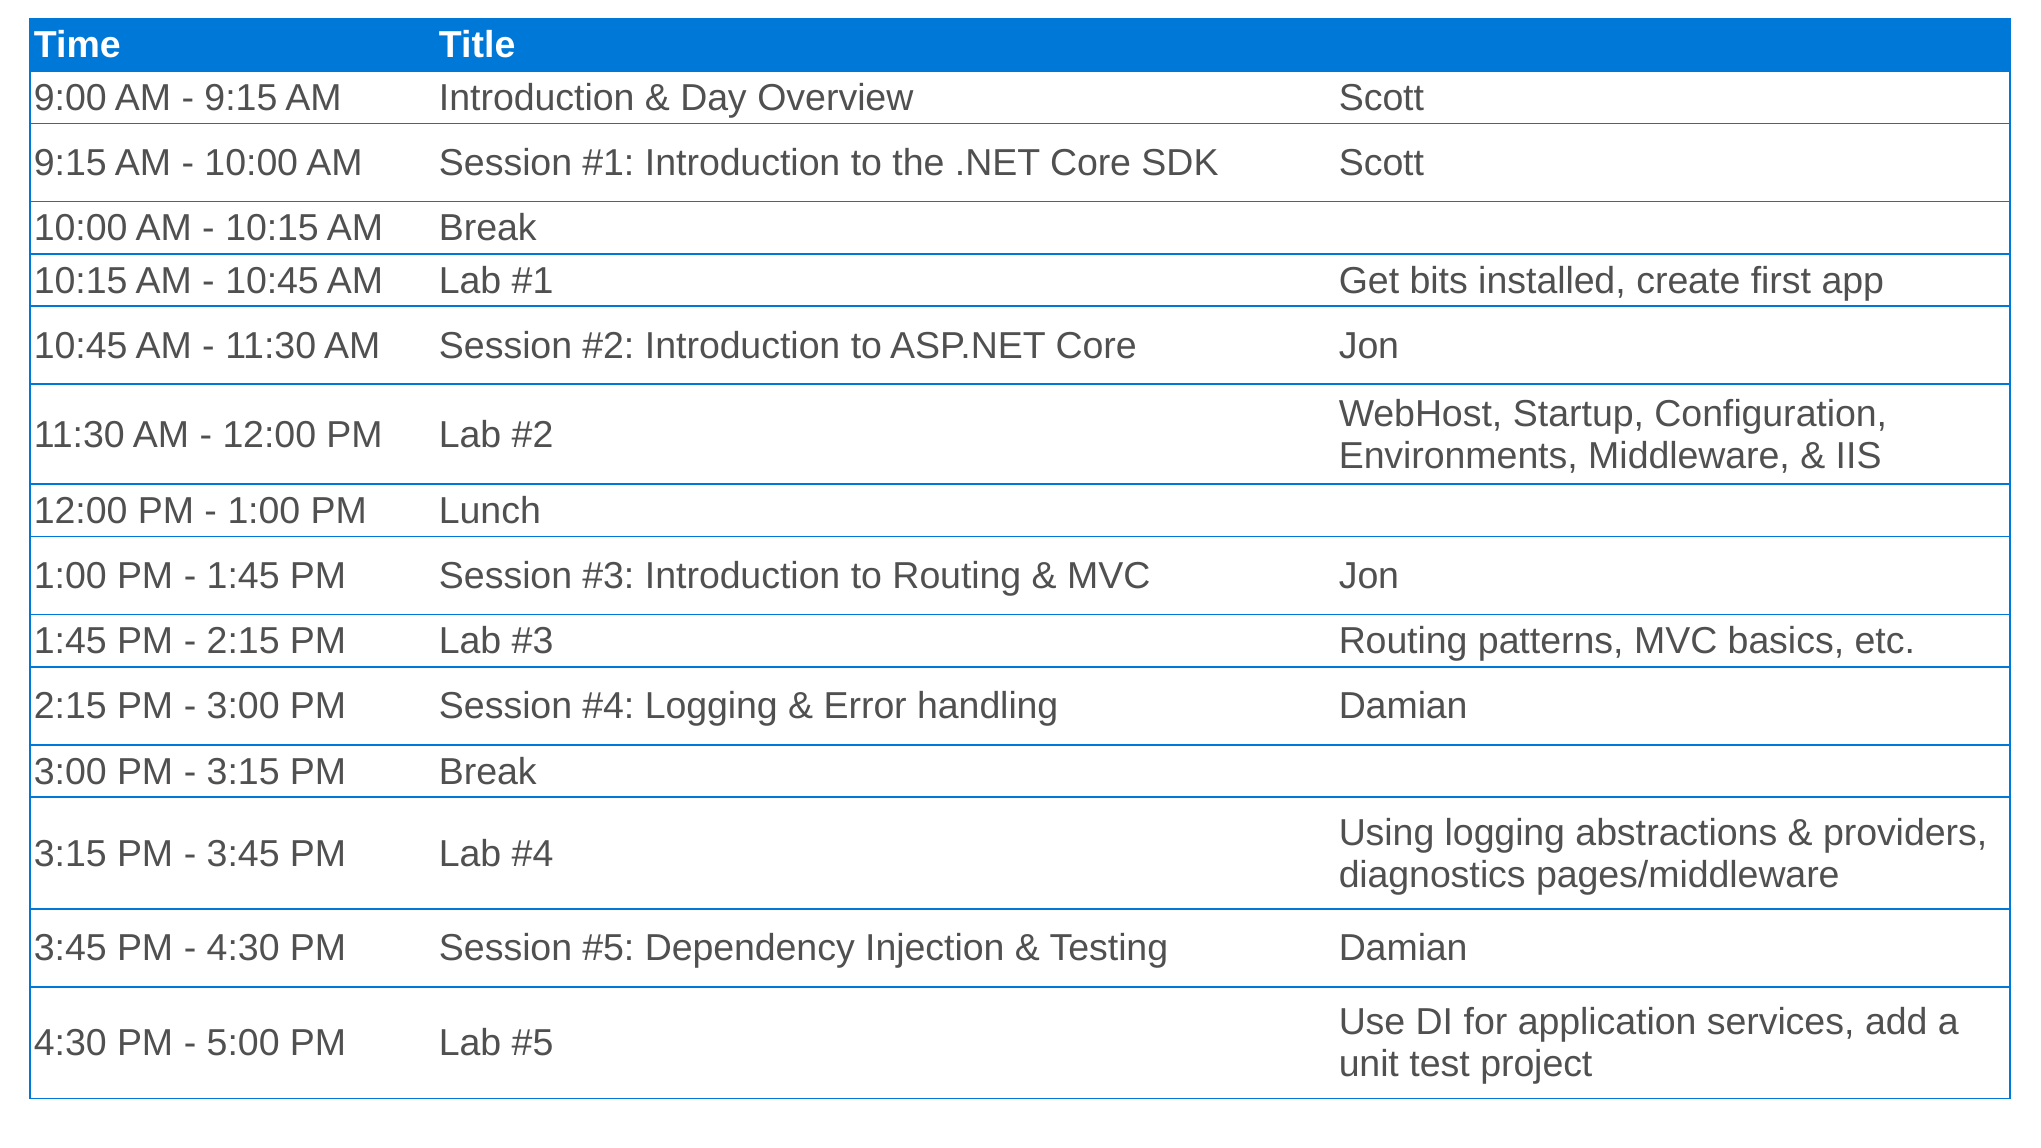

| Time | Title |  |
| --- | --- | --- |
| 9:00 AM - 9:15 AM | Introduction & Day Overview | Scott |
| 9:15 AM - 10:00 AM | Session #1: Introduction to the .NET Core SDK | Scott |
| 10:00 AM - 10:15 AM | Break |  |
| 10:15 AM - 10:45 AM | Lab #1 | Get bits installed, create first app |
| 10:45 AM - 11:30 AM | Session #2: Introduction to ASP.NET Core | Jon |
| 11:30 AM - 12:00 PM | Lab #2 | WebHost, Startup, Configuration, Environments, Middleware, & IIS |
| 12:00 PM - 1:00 PM | Lunch |  |
| 1:00 PM - 1:45 PM | Session #3: Introduction to Routing & MVC | Jon |
| 1:45 PM - 2:15 PM | Lab #3 | Routing patterns, MVC basics, etc. |
| 2:15 PM - 3:00 PM | Session #4: Logging & Error handling | Damian |
| 3:00 PM - 3:15 PM | Break |  |
| 3:15 PM - 3:45 PM | Lab #4 | Using logging abstractions & providers, diagnostics pages/middleware |
| 3:45 PM - 4:30 PM | Session #5: Dependency Injection & Testing | Damian |
| 4:30 PM - 5:00 PM | Lab #5 | Use DI for application services, add a unit test project |